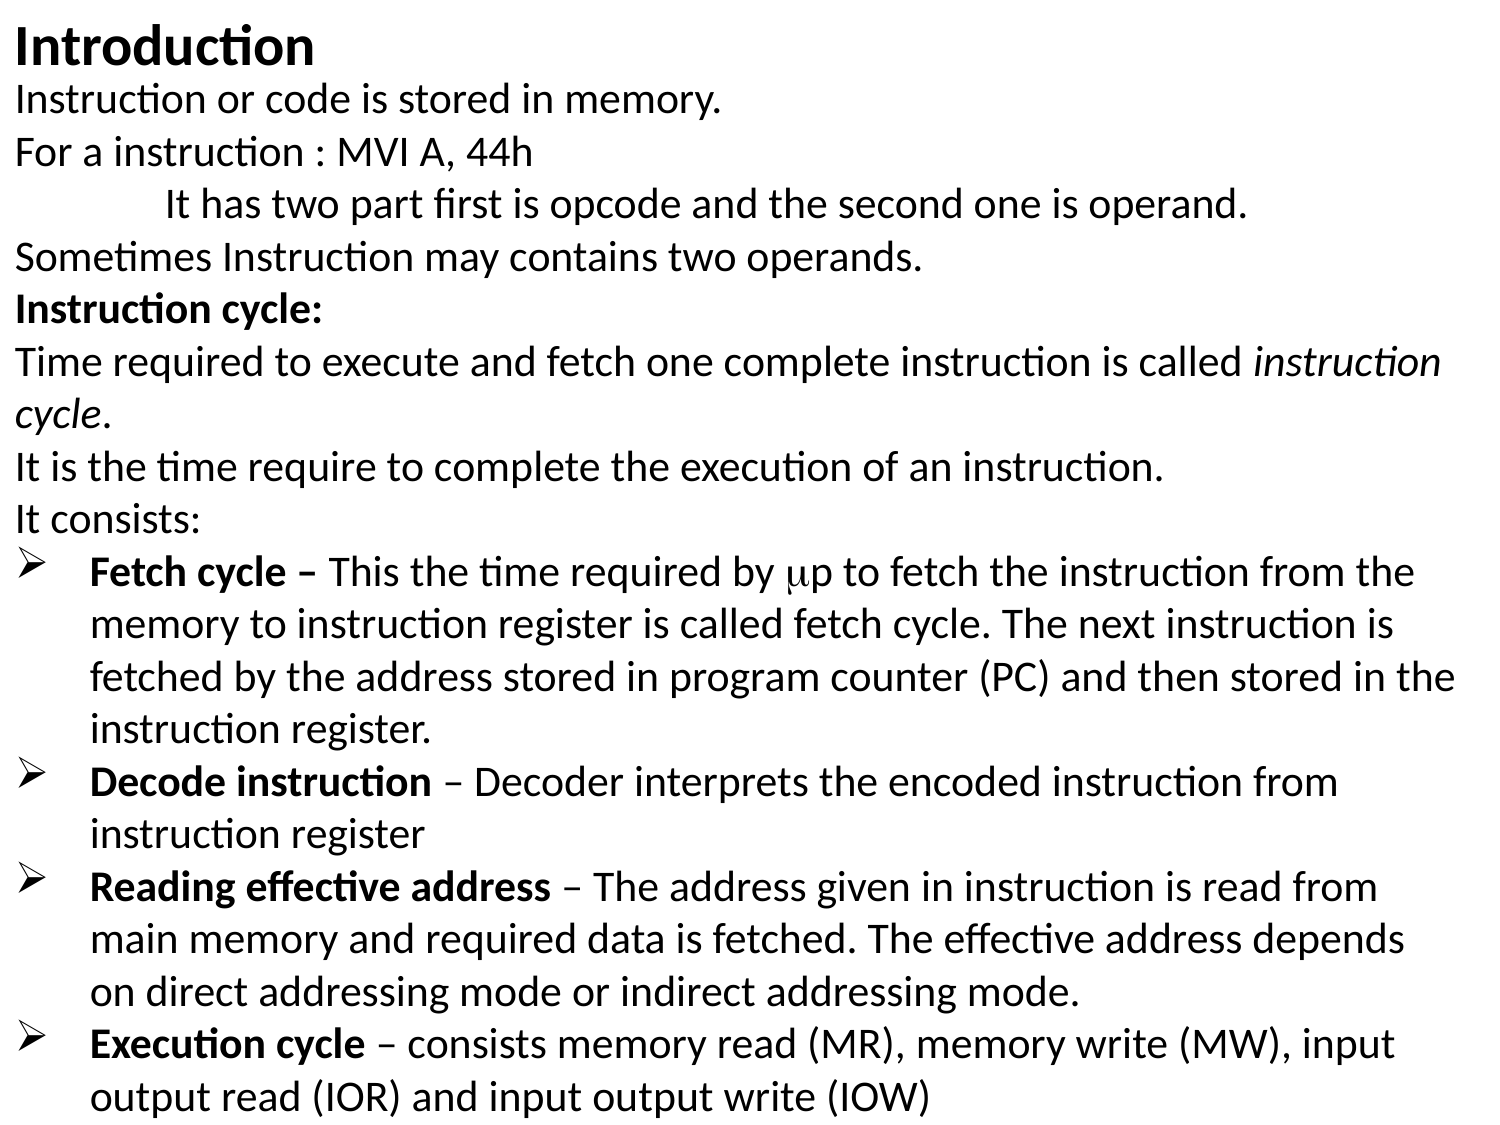

Introduction
Instruction or code is stored in memory.
For a instruction : MVI A, 44h
	It has two part first is opcode and the second one is operand. 	Sometimes Instruction may contains two operands.
Instruction cycle:
Time required to execute and fetch one complete instruction is called instruction cycle.
It is the time require to complete the execution of an instruction.
It consists:
Fetch cycle – This the time required by μp to fetch the instruction from the memory to instruction register is called fetch cycle. The next instruction is fetched by the address stored in program counter (PC) and then stored in the instruction register.
Decode instruction – Decoder interprets the encoded instruction from instruction register
Reading effective address – The address given in instruction is read from main memory and required data is fetched. The effective address depends on direct addressing mode or indirect addressing mode.
Execution cycle – consists memory read (MR), memory write (MW), input output read (IOR) and input output write (IOW)